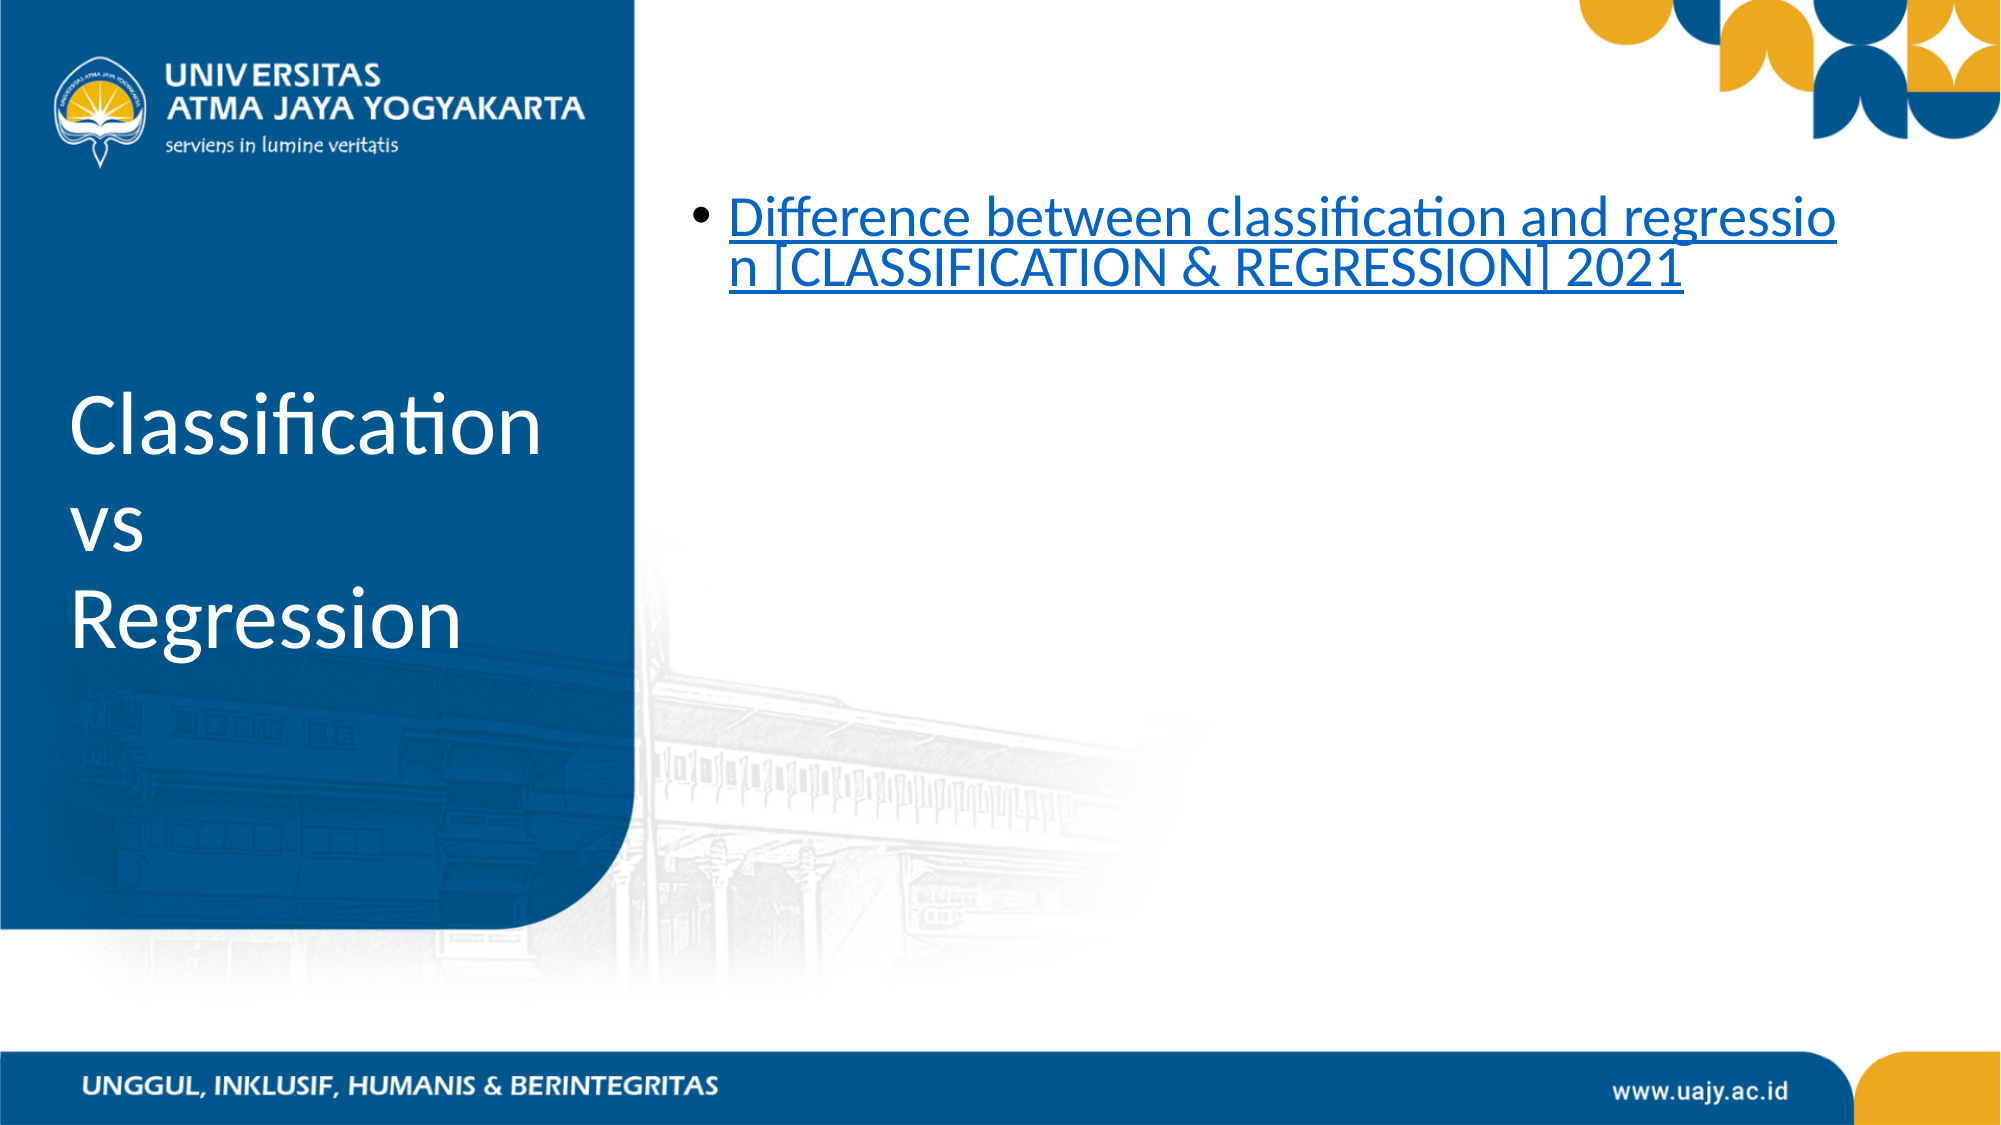

Difference between classification and regression [CLASSIFICATION & REGRESSION] 2021

# Classification vs Regression